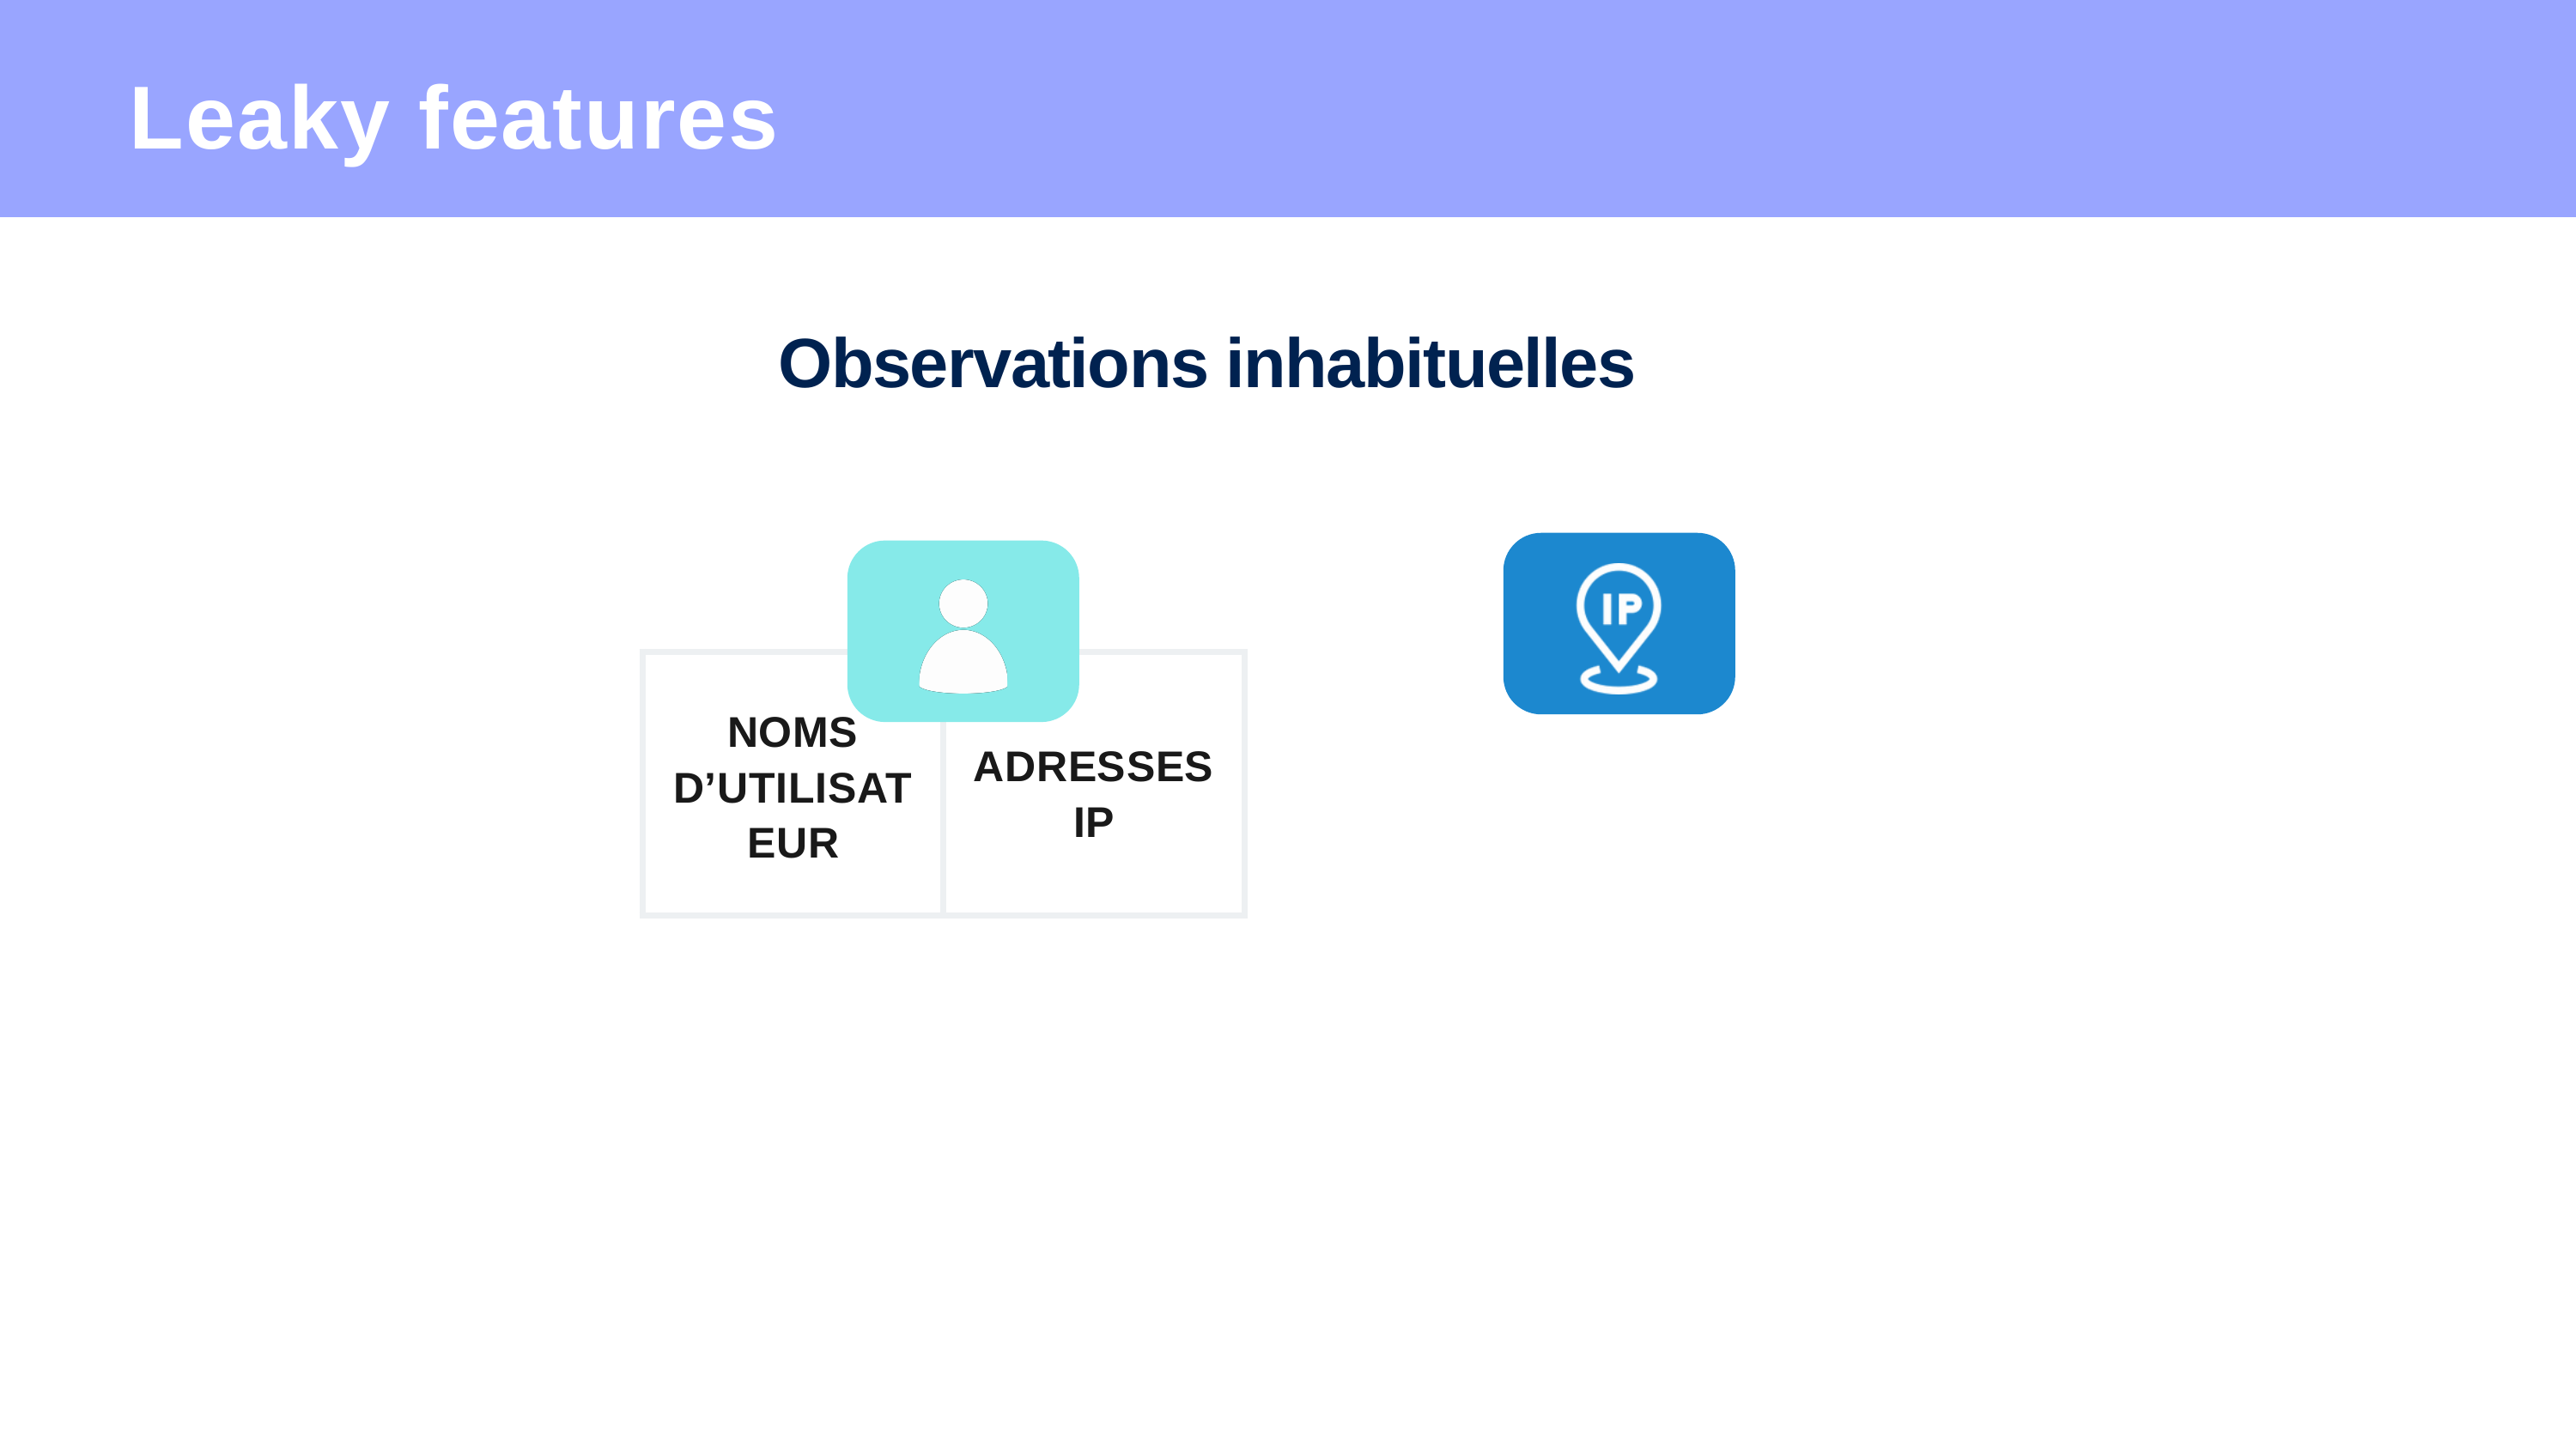

Leaky features
Observations inhabituelles

| NOMS D’UTILISATEUR | ADRESSES IP |
| --- | --- |
| NOMS D’UTILISATEUR | ADRESSES IP |